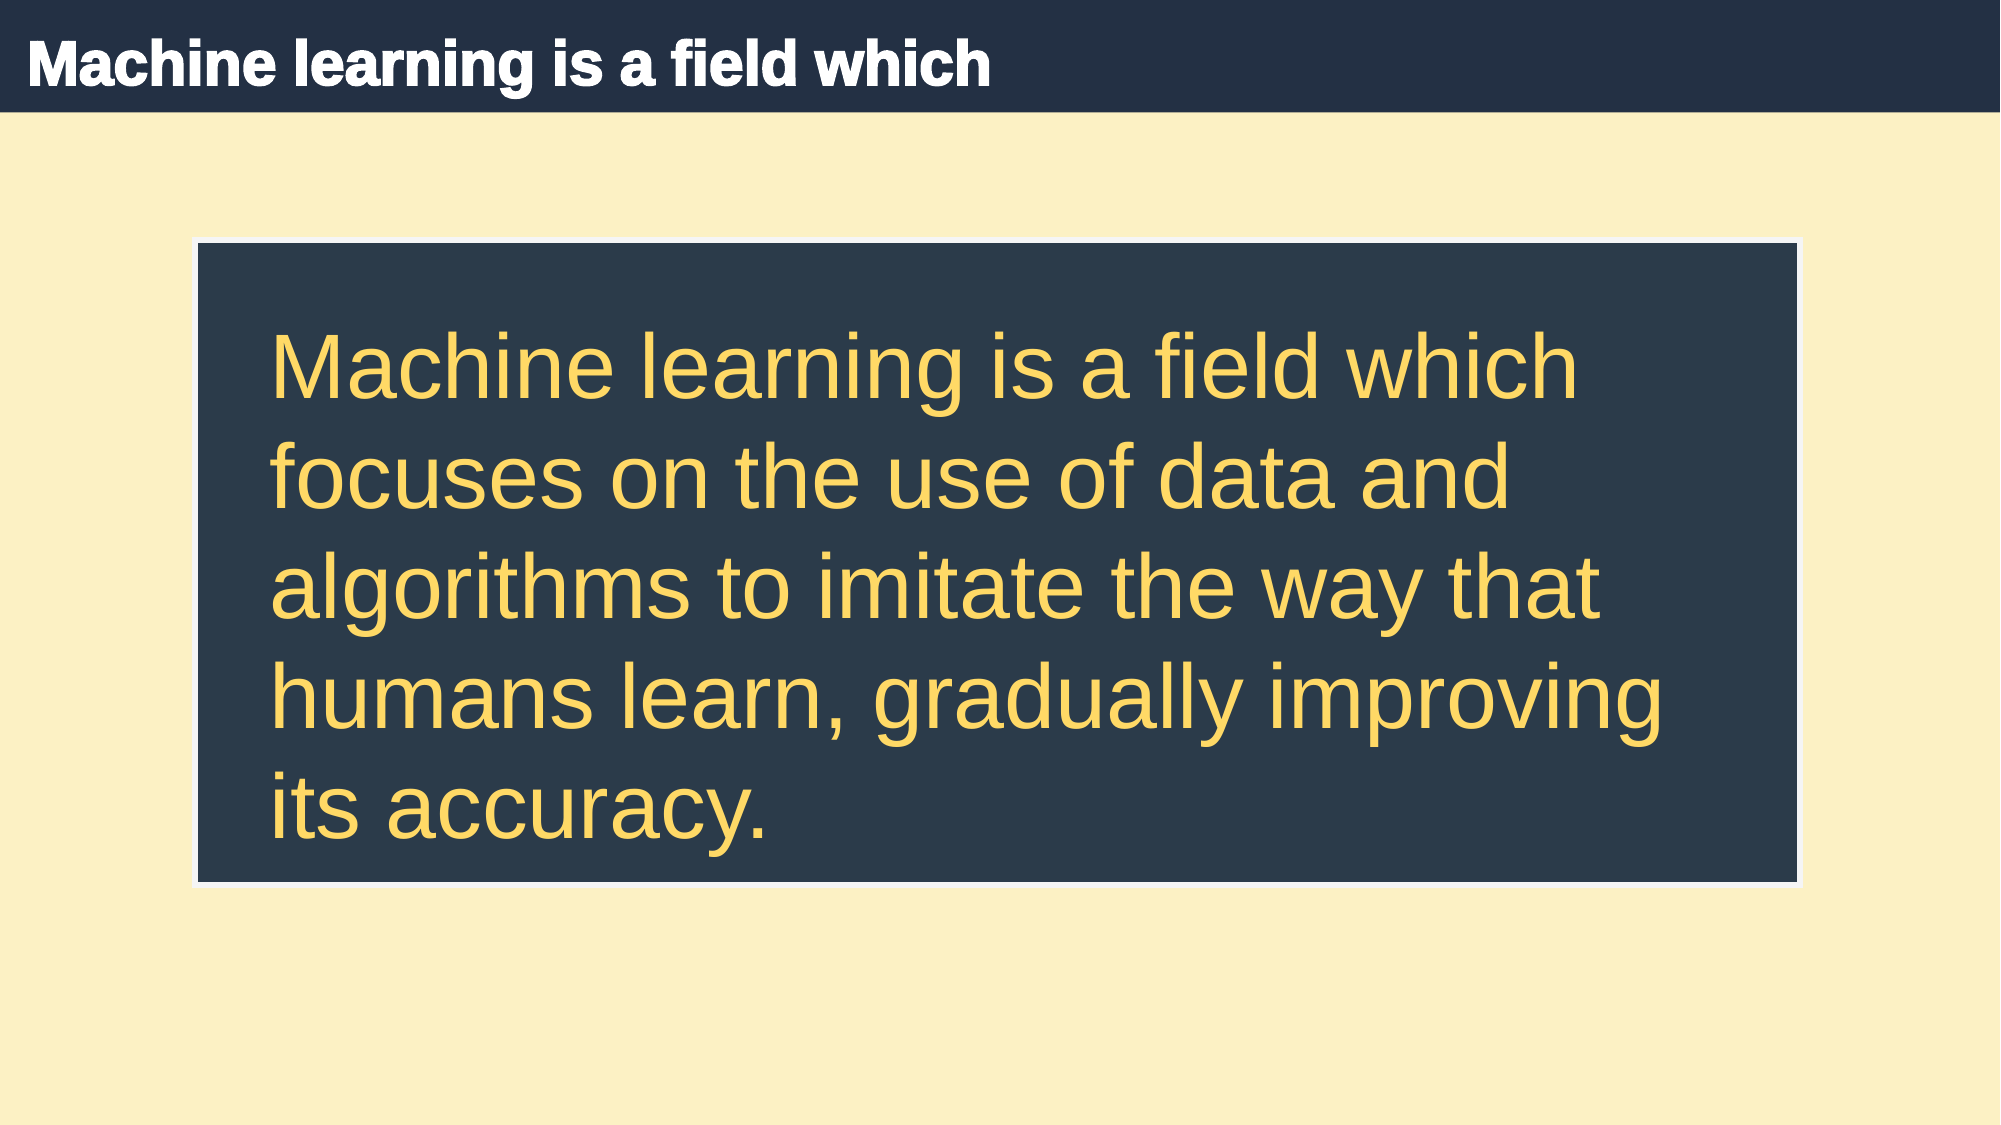

Machine learning is a field which

Machine learning is a field which focuses on the use of data and algorithms to imitate the way that humans learn, gradually improving its accuracy.